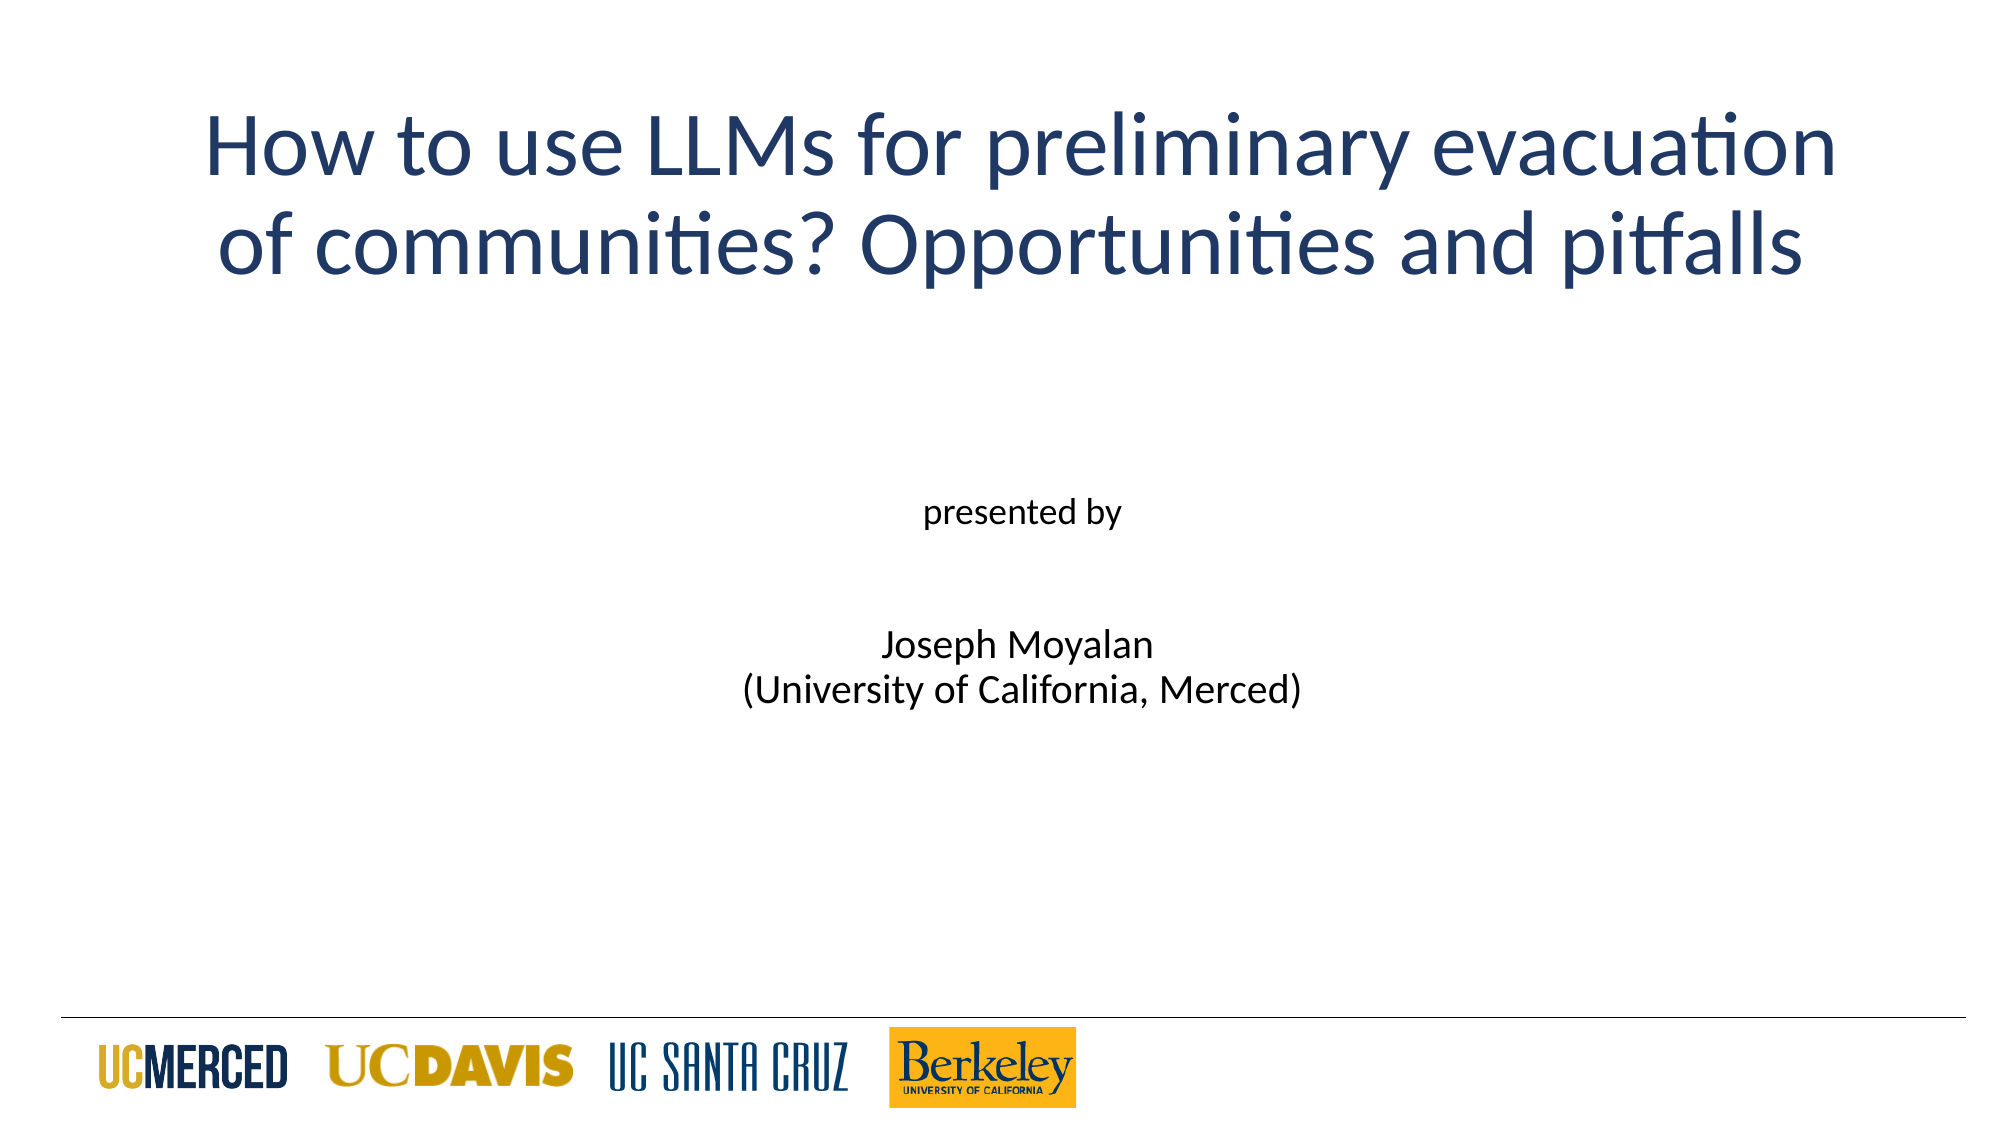

How to use LLMs for preliminary evacuation of communities? Opportunities and pitfalls

 
presented by
Joseph Moyalan
(University of California, Merced)